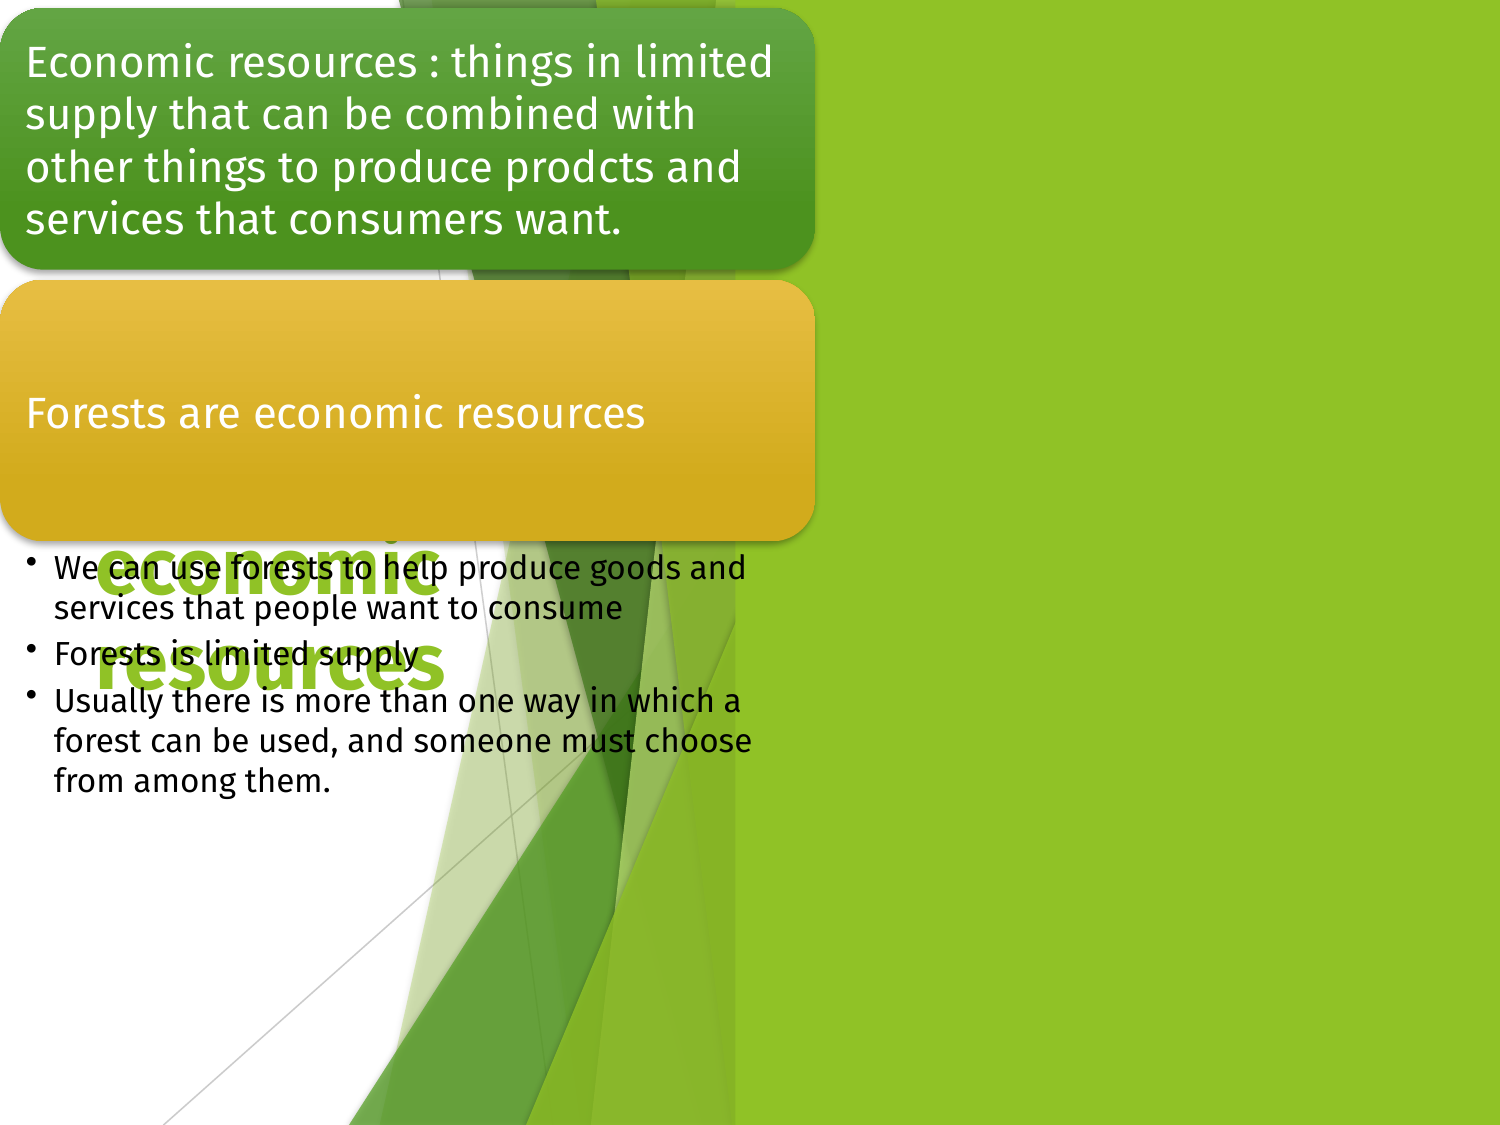

Economic resources : things in limited supply that can be combined with other things to produce prodcts and services that consumers want.
Forests are economic resources
We can use forests to help produce goods and services that people want to consume
Forests is limited supply
Usually there is more than one way in which a forest can be used, and someone must choose from among them.
# Forests are economic resources